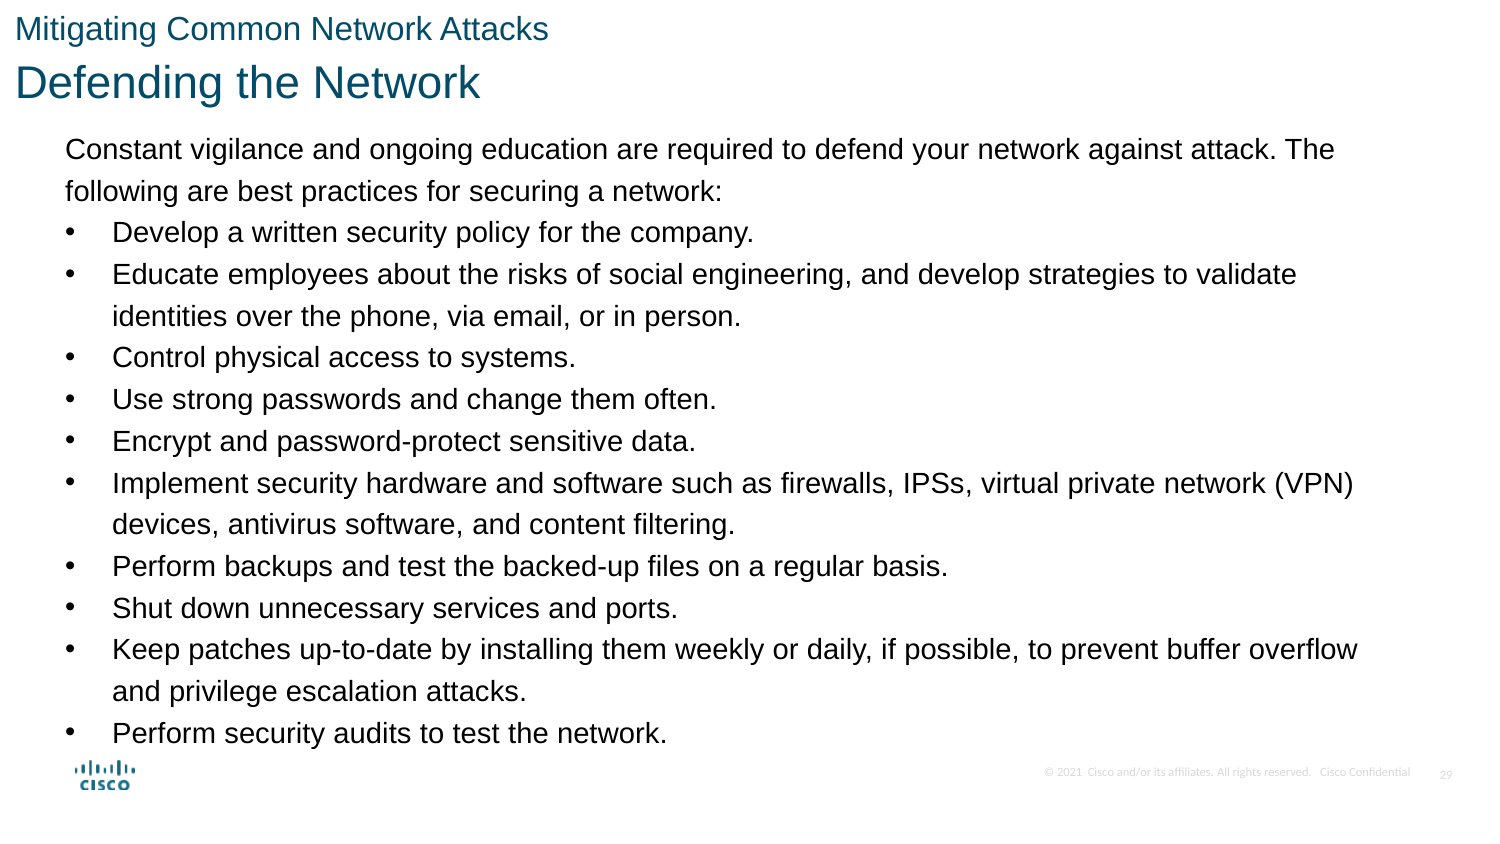

Mitigating Common Network Attacks
Defending the Network
Constant vigilance and ongoing education are required to defend your network against attack. The following are best practices for securing a network:
Develop a written security policy for the company.
Educate employees about the risks of social engineering, and develop strategies to validate identities over the phone, via email, or in person.
Control physical access to systems.
Use strong passwords and change them often.
Encrypt and password-protect sensitive data.
Implement security hardware and software such as firewalls, IPSs, virtual private network (VPN) devices, antivirus software, and content filtering.
Perform backups and test the backed-up files on a regular basis.
Shut down unnecessary services and ports.
Keep patches up-to-date by installing them weekly or daily, if possible, to prevent buffer overflow and privilege escalation attacks.
Perform security audits to test the network.
29